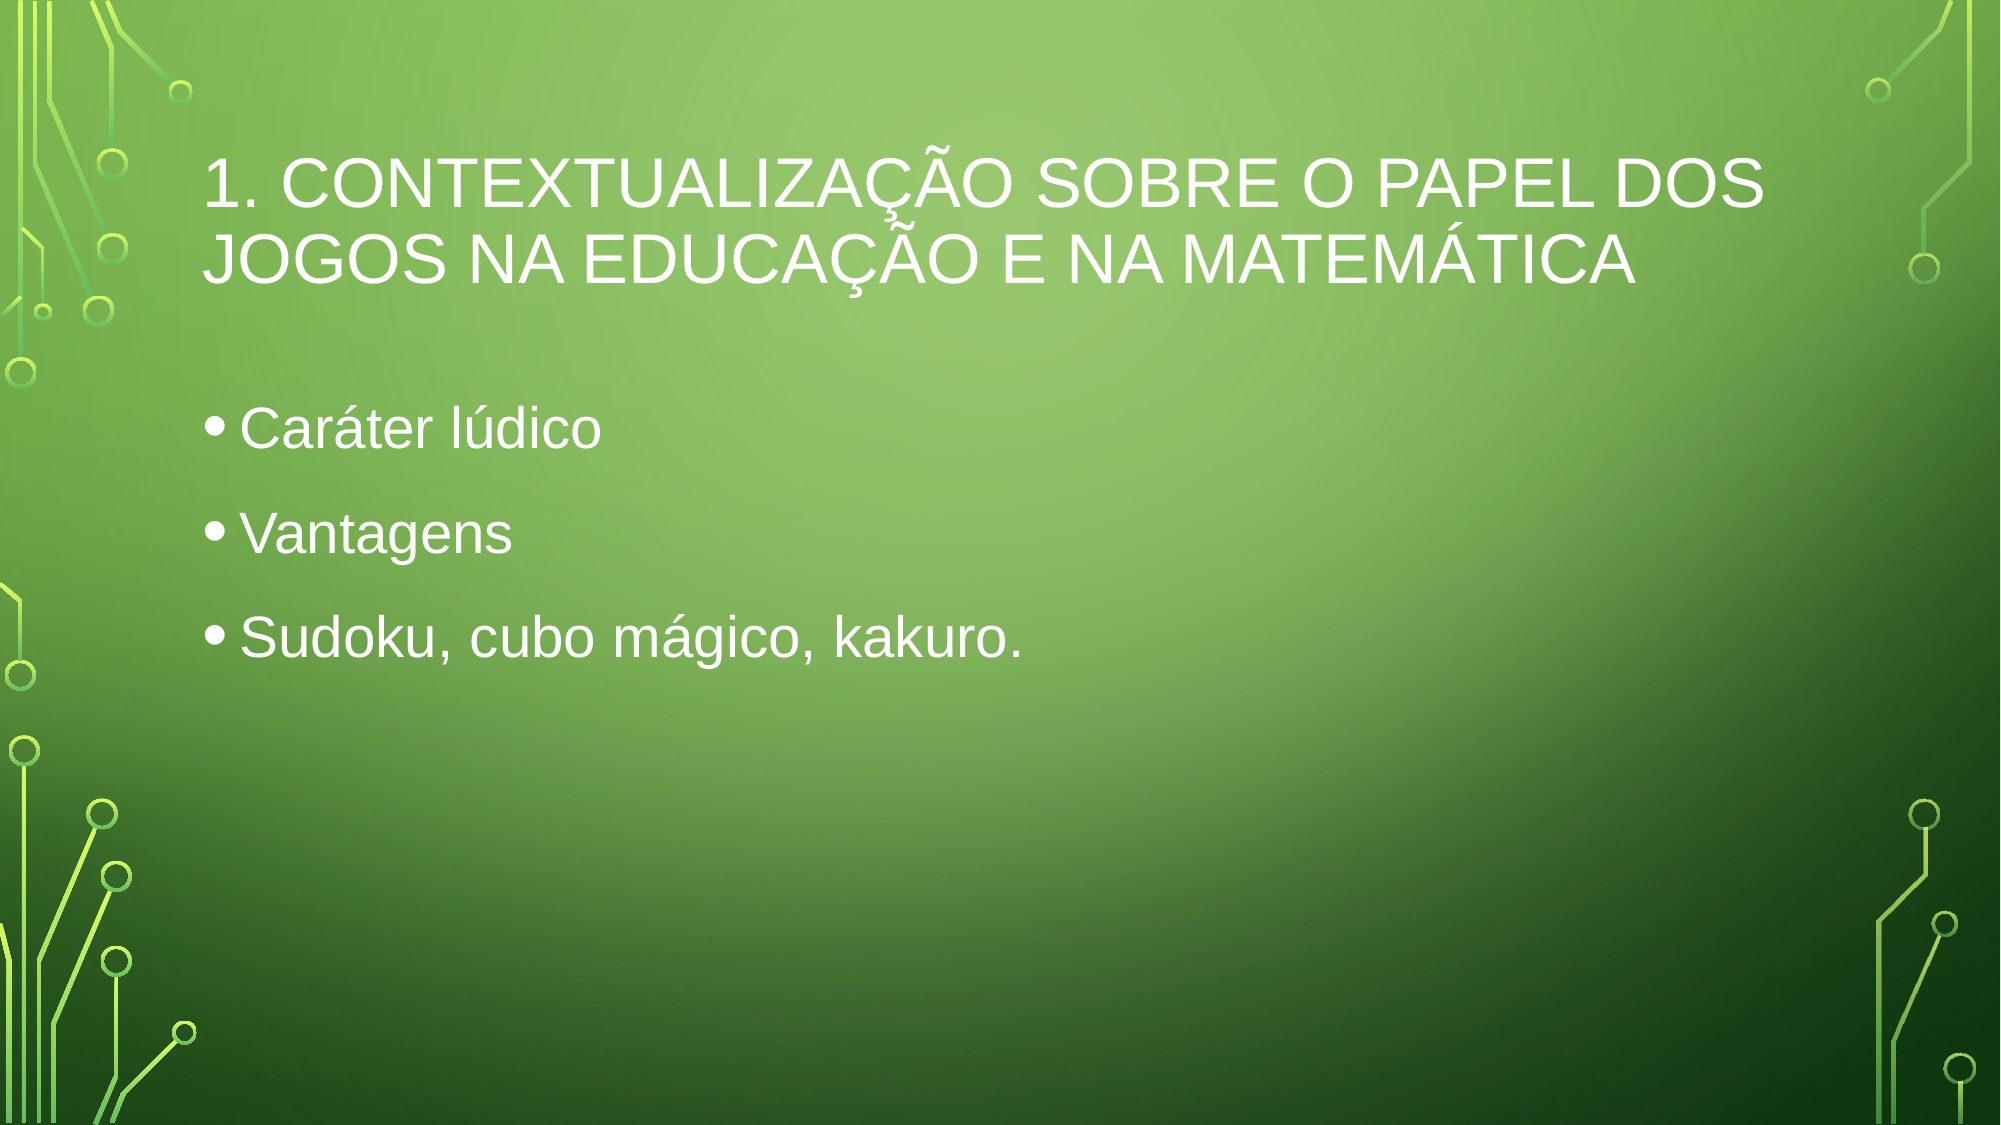

# 1. CONTEXTUALIZAÇÃO SOBRE O PAPEL DOS JOGOS NA EDUCAÇÃO E NA MATEMÁTICA
Caráter lúdico
Vantagens
Sudoku, cubo mágico, kakuro.